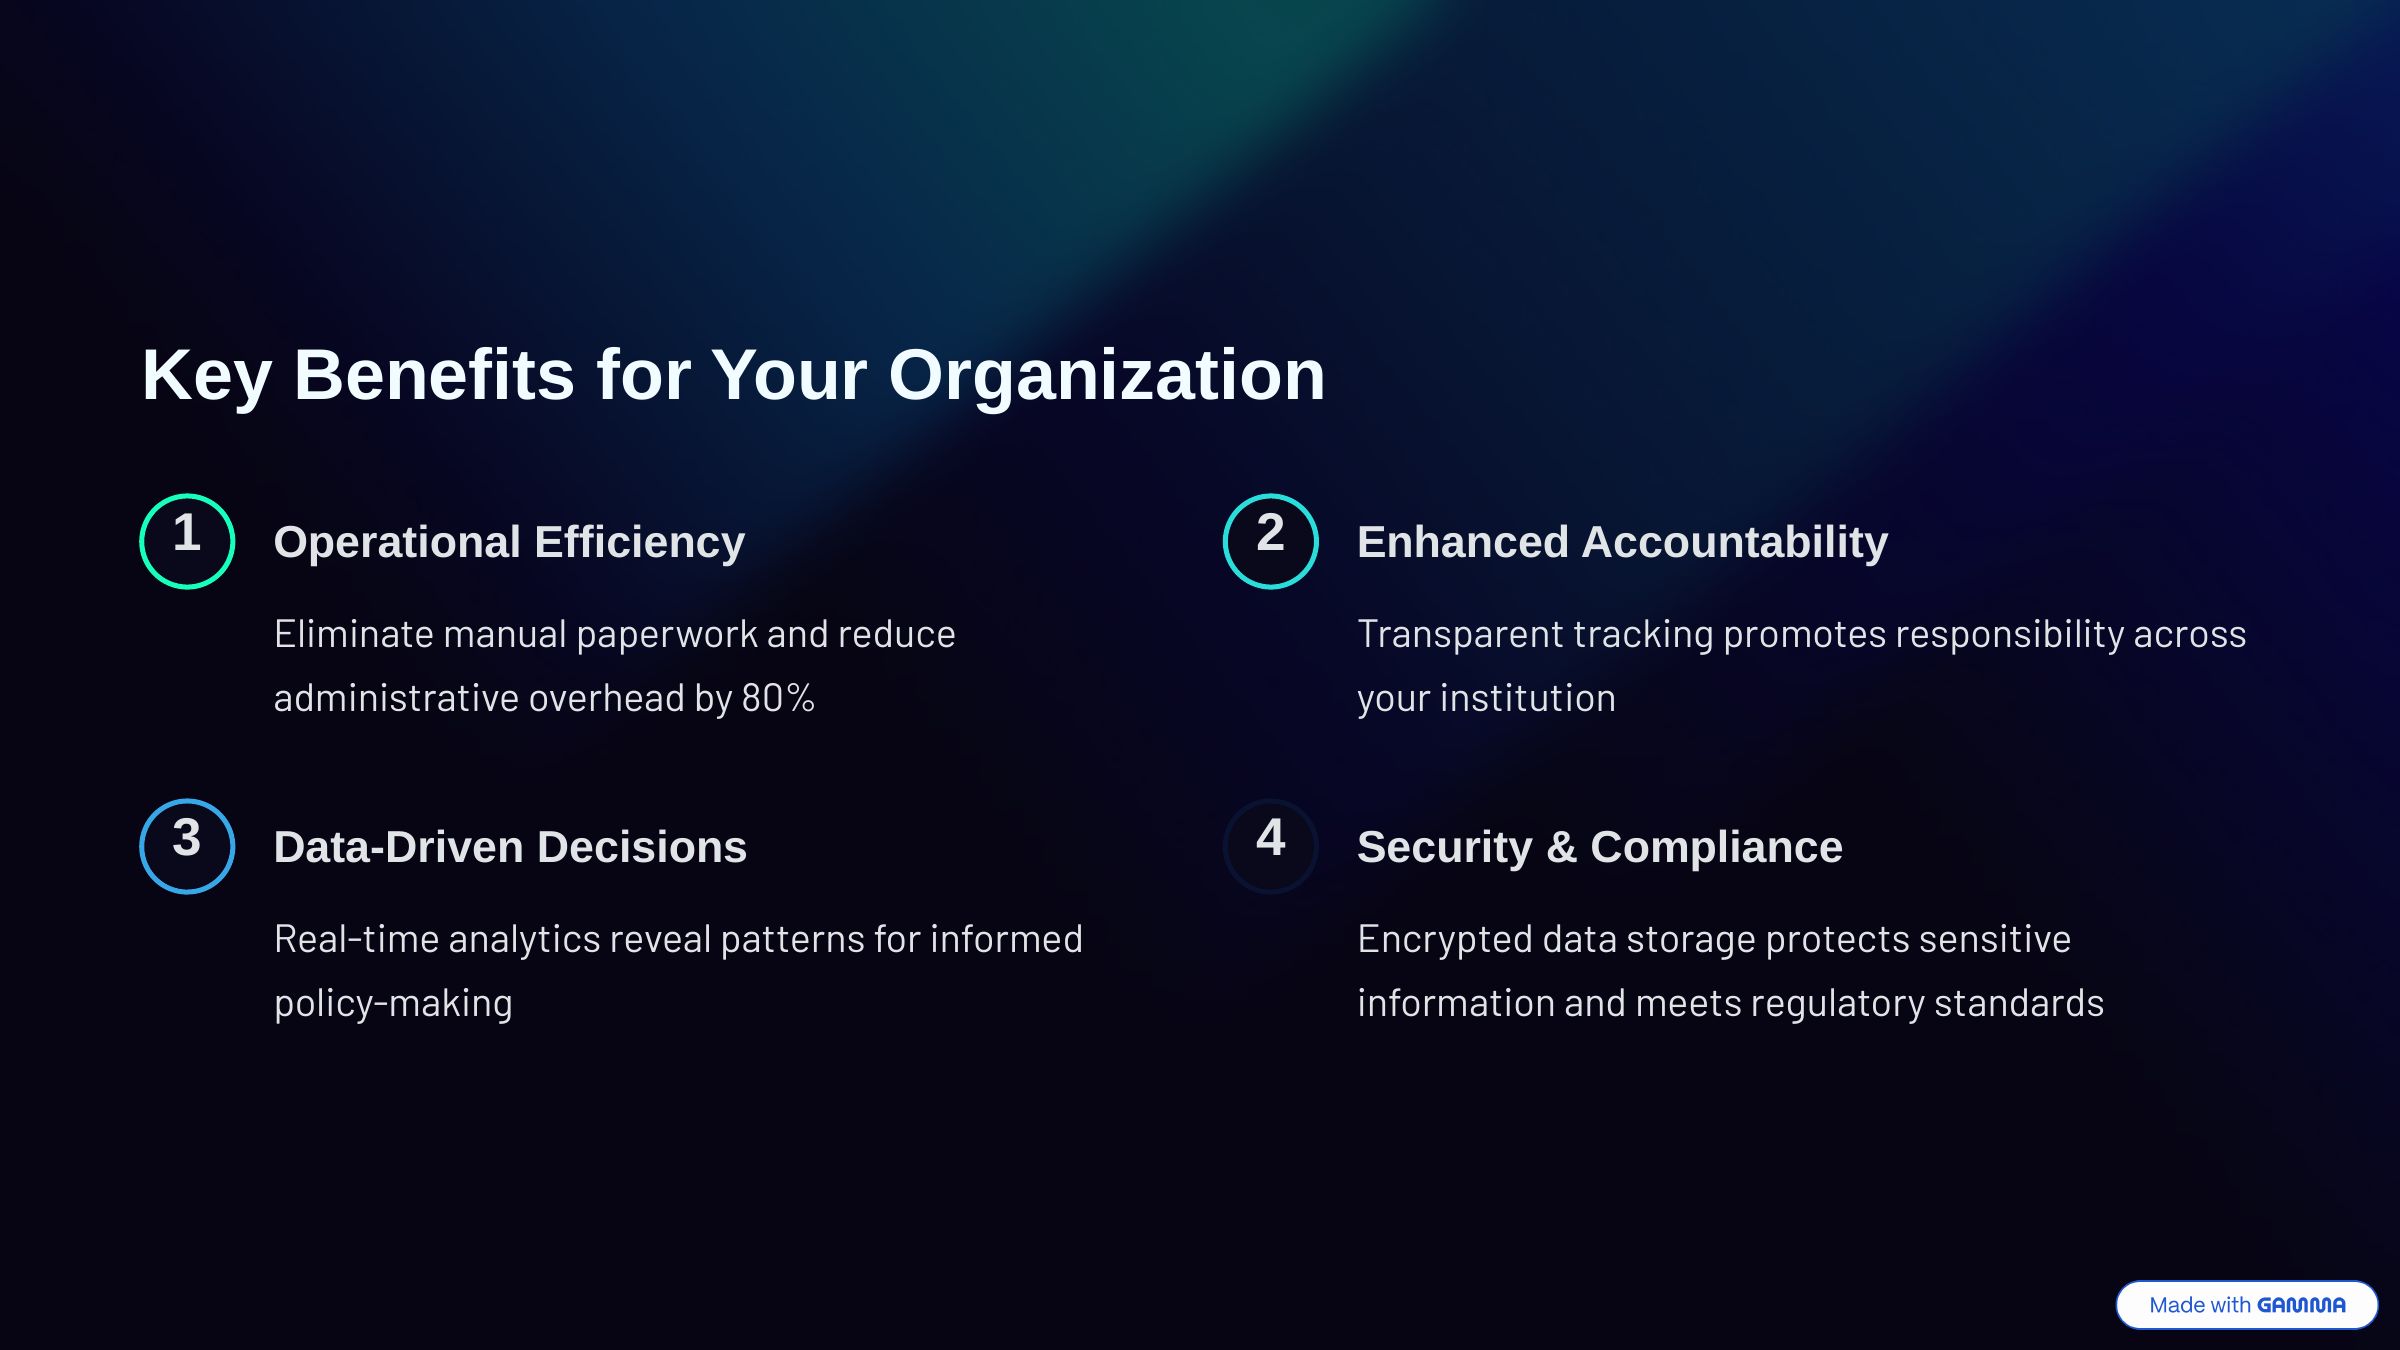

Key Benefits for Your Organization

1
2
Operational Efficiency
Enhanced Accountability
Eliminate manual paperwork and reduce administrative overhead by 80%
Transparent tracking promotes responsibility across your institution

3
4
Data-Driven Decisions
Security & Compliance
Real-time analytics reveal patterns for informed policy-making
Encrypted data storage protects sensitive information and meets regulatory standards